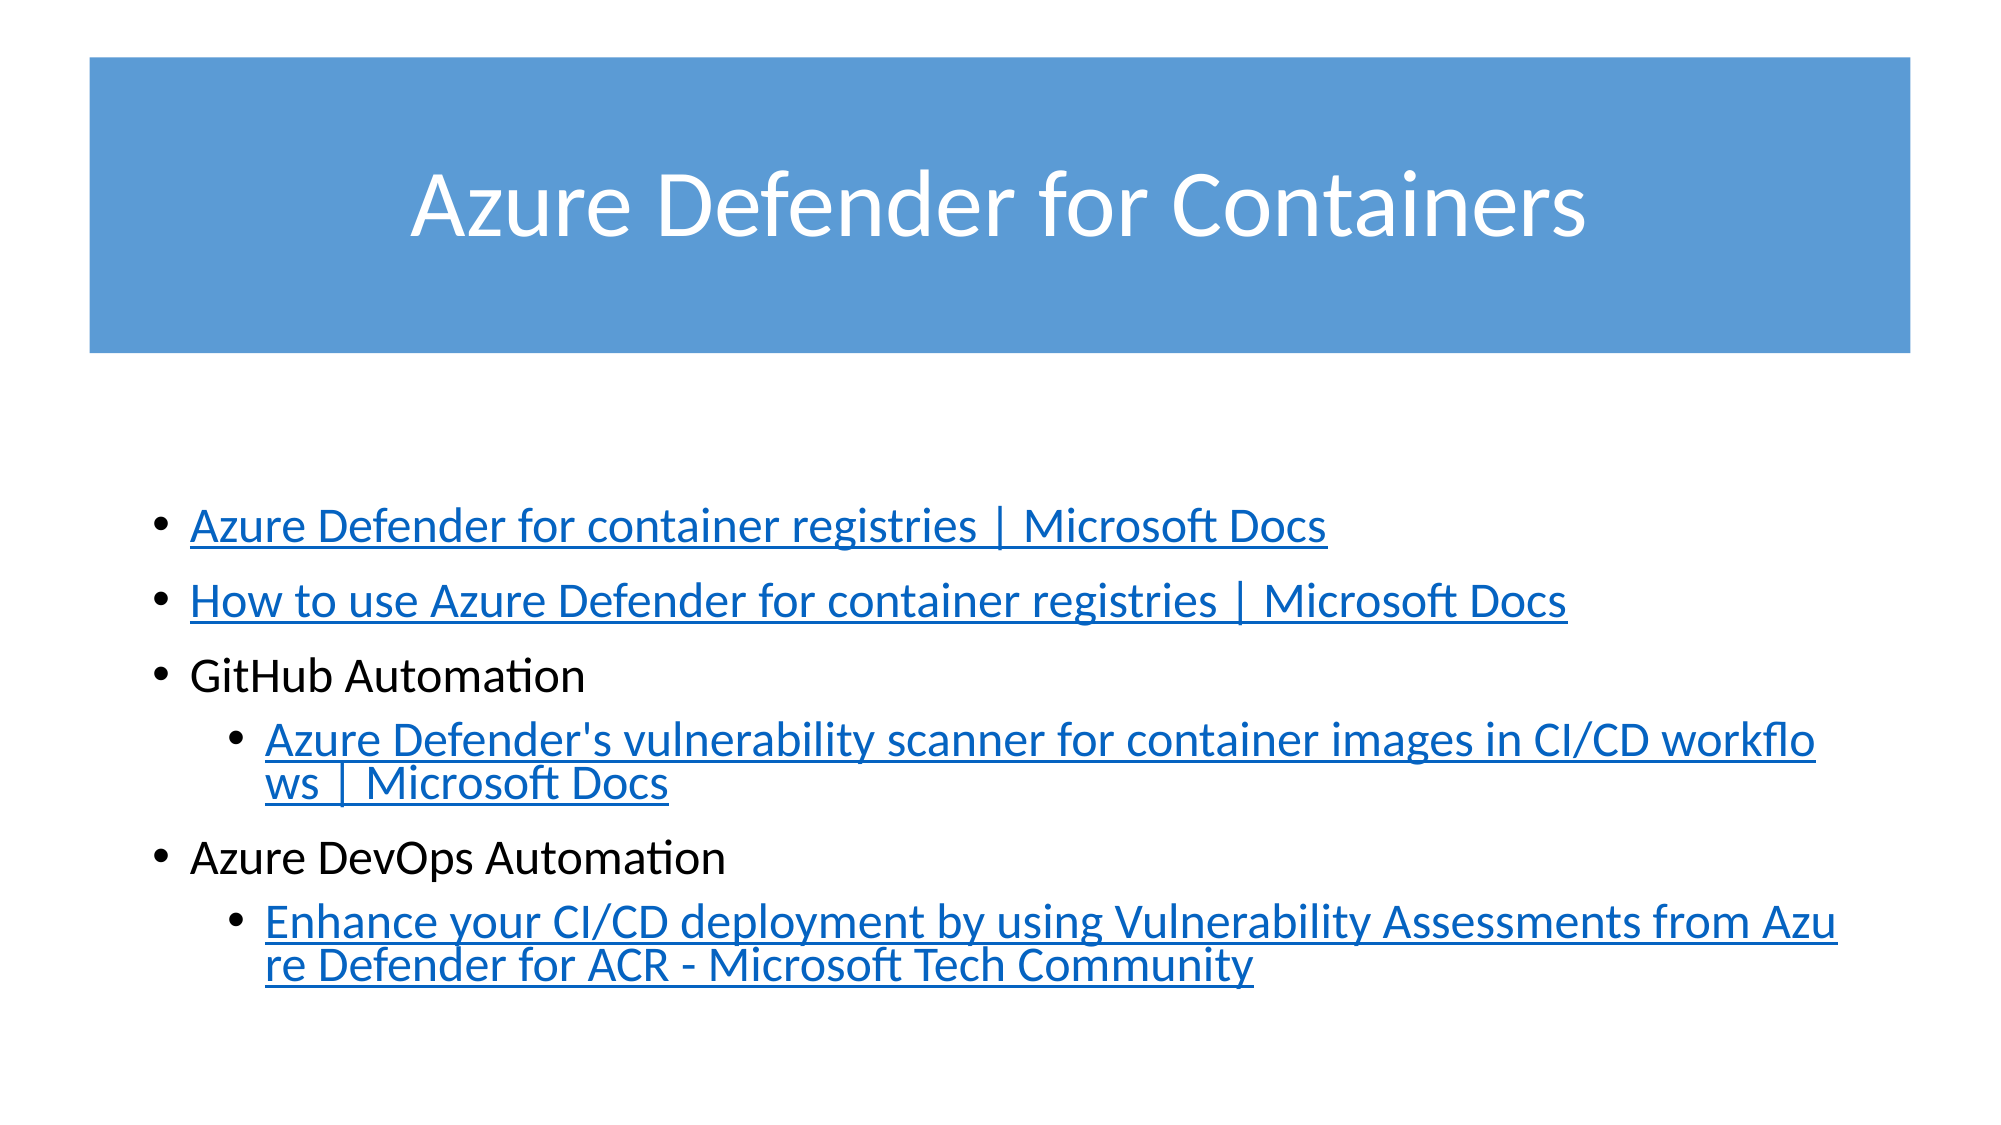

# Azure Defender for Containers
Azure Defender for container registries | Microsoft Docs
How to use Azure Defender for container registries | Microsoft Docs
GitHub Automation
Azure Defender's vulnerability scanner for container images in CI/CD workflows | Microsoft Docs
Azure DevOps Automation
Enhance your CI/CD deployment by using Vulnerability Assessments from Azure Defender for ACR - Microsoft Tech Community